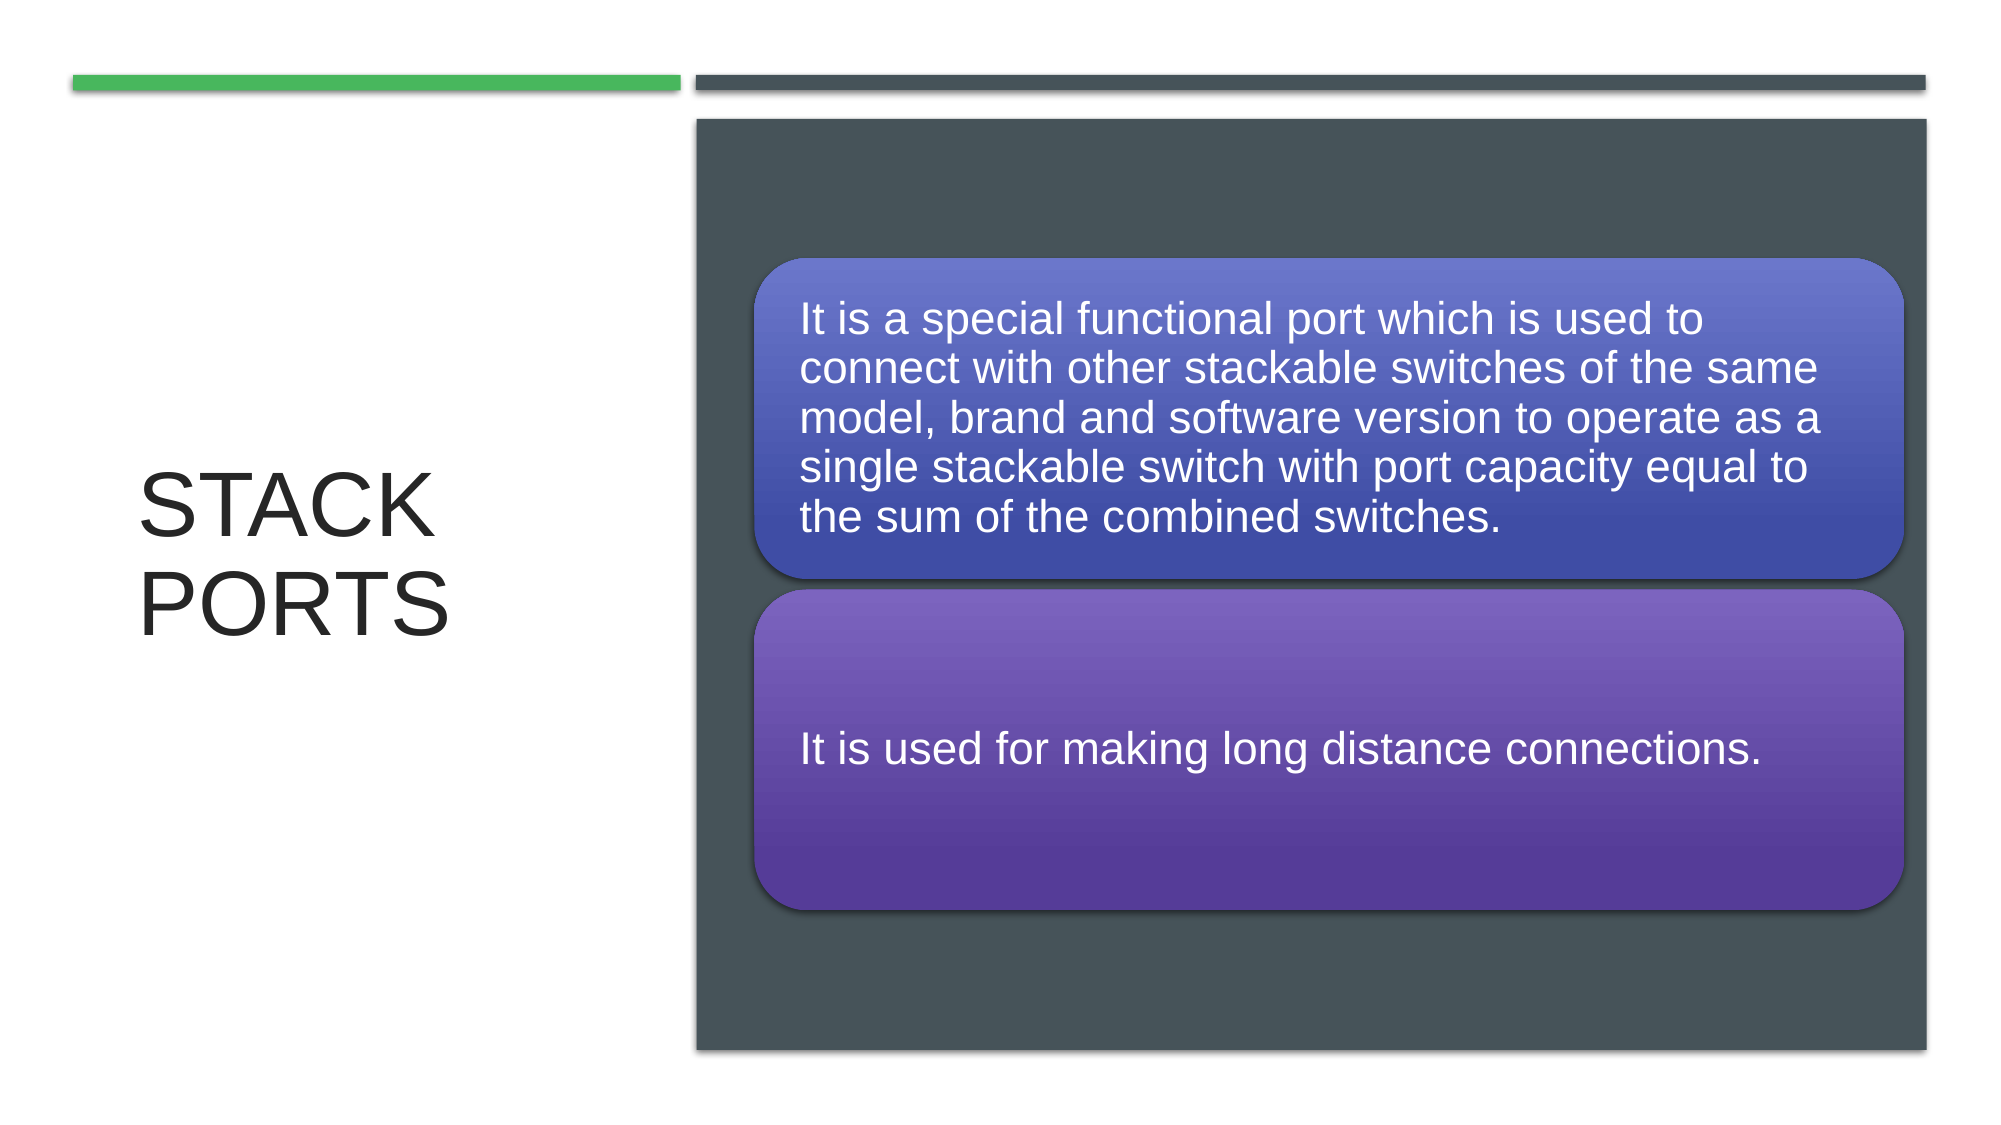

# Stack ports
It is a special functional port which is used to connect with other stackable switches of the same model, brand and software version to operate as a single stackable switch with port capacity equal to the sum of the combined switches.
It is used for making long distance connections.